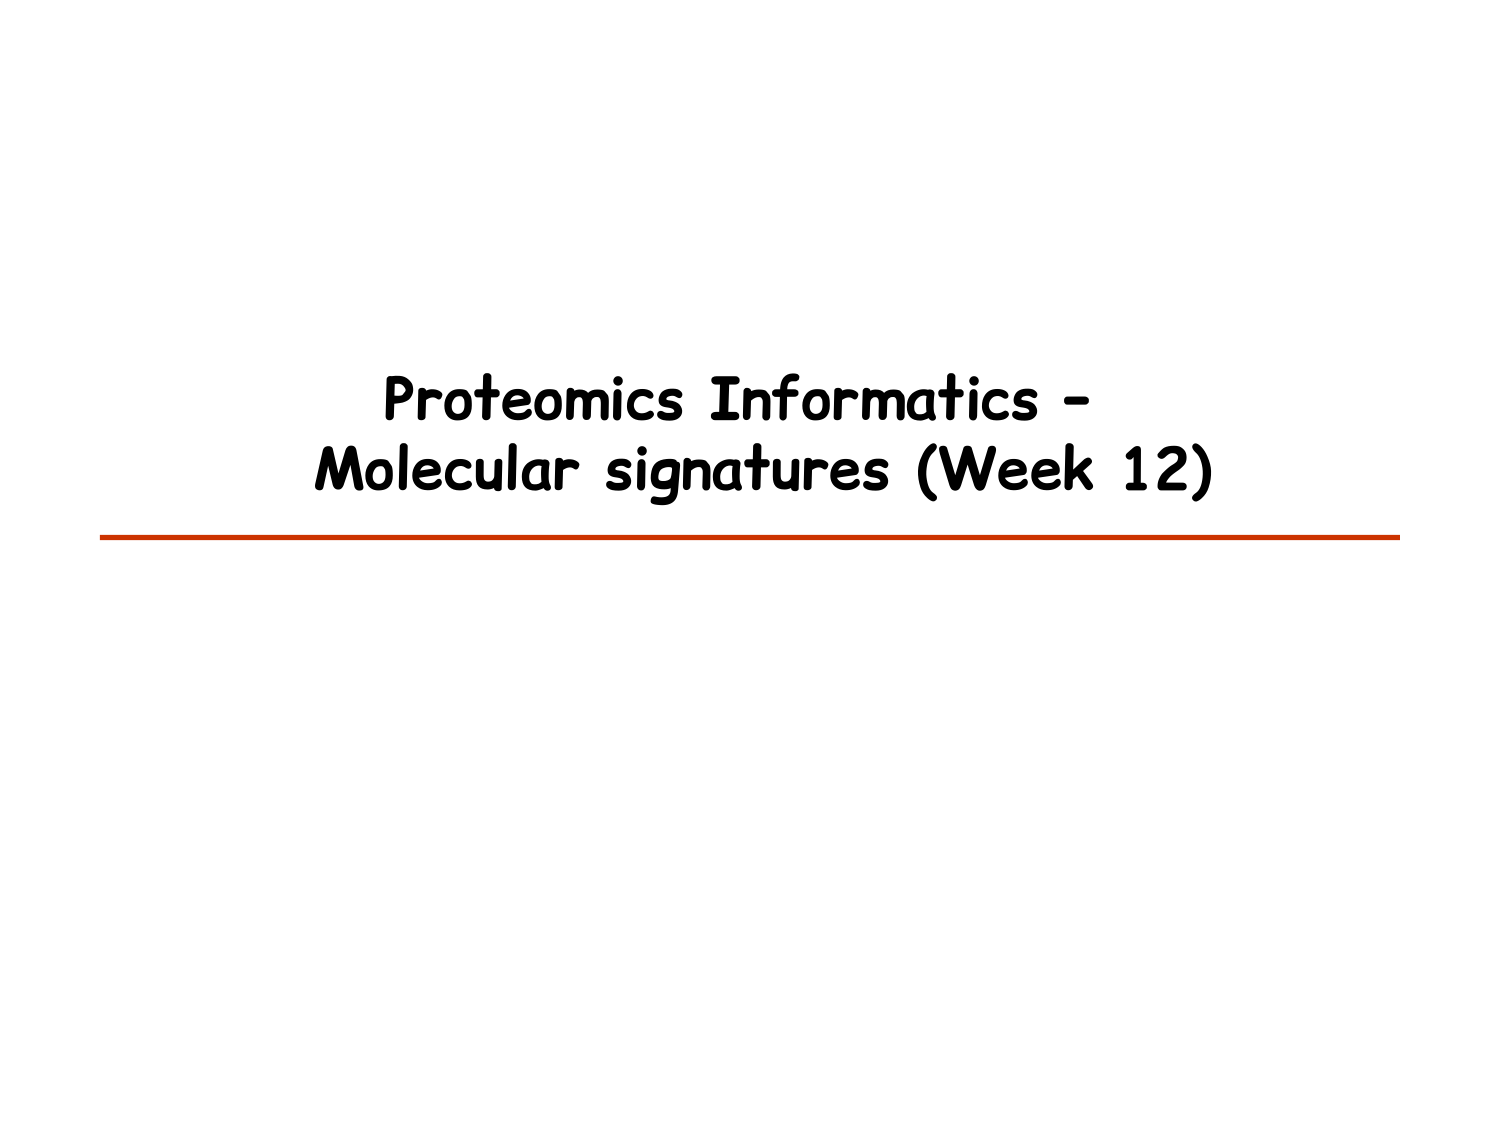

Proteomics Informatics –
 Molecular signatures (Week 12)